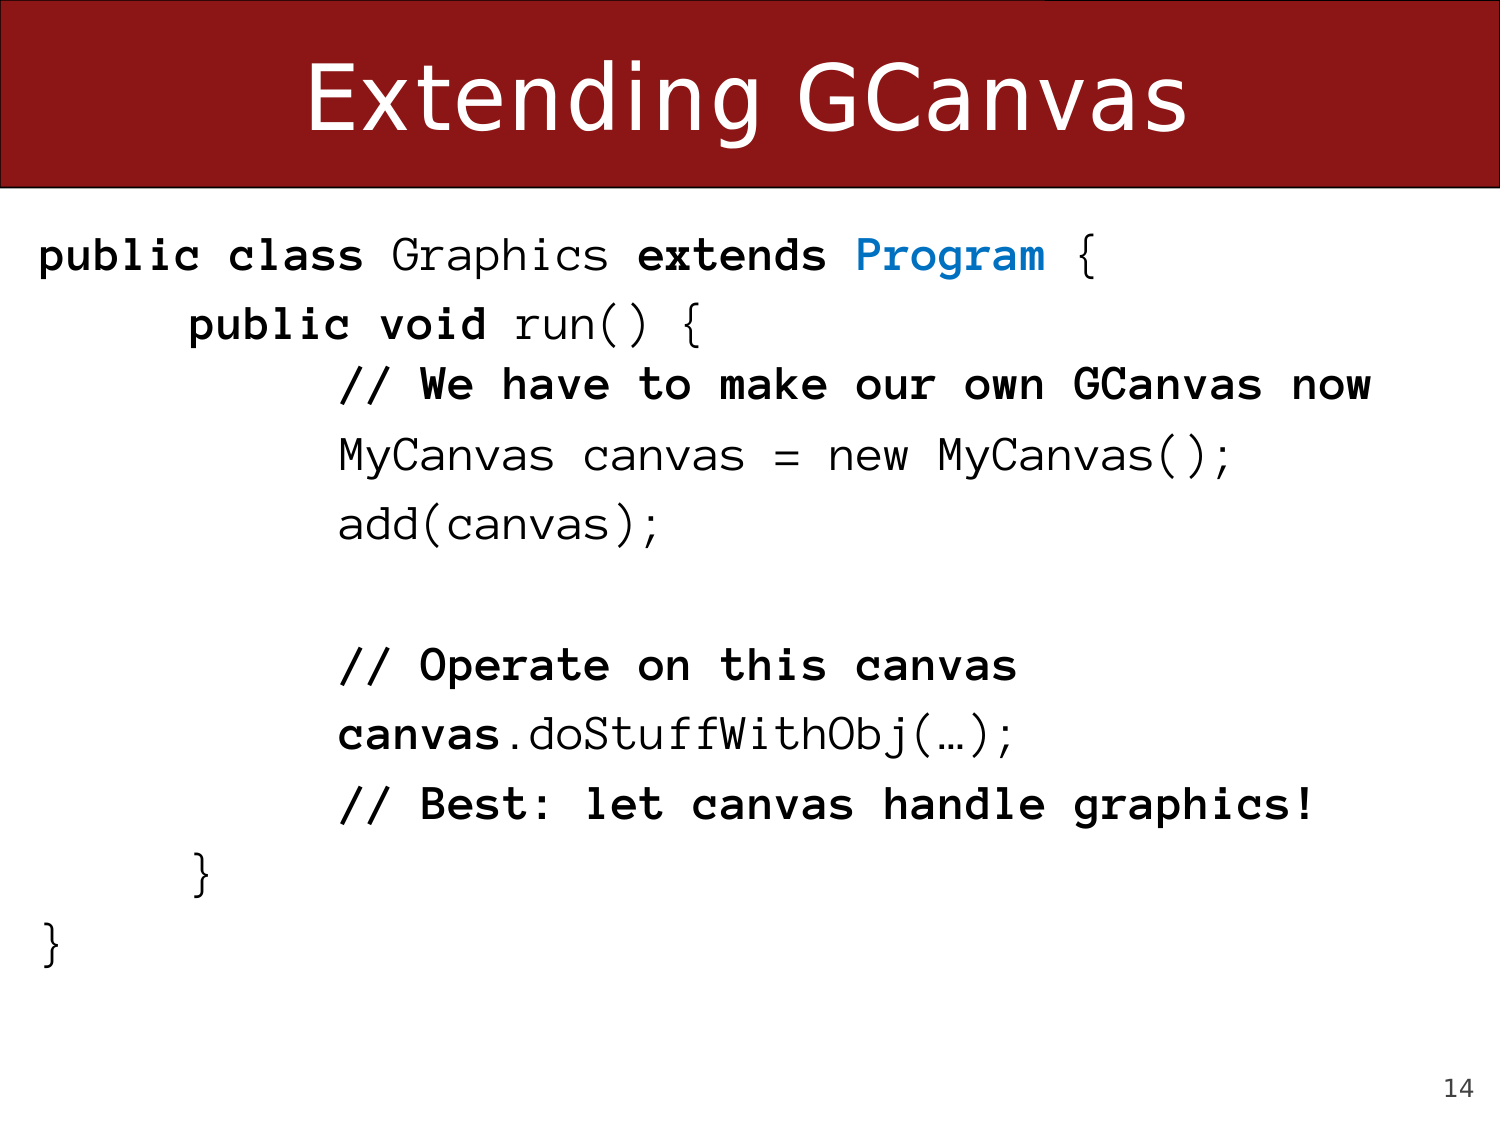

# Extending GCanvas
public class Graphics extends Program {
	public void run() {
		// We have to make our own GCanvas now
		MyCanvas canvas = new MyCanvas();
		add(canvas);

		// Operate on this canvas
		canvas.doStuffWithObj(…);
		// Best: let canvas handle graphics!
	}
}